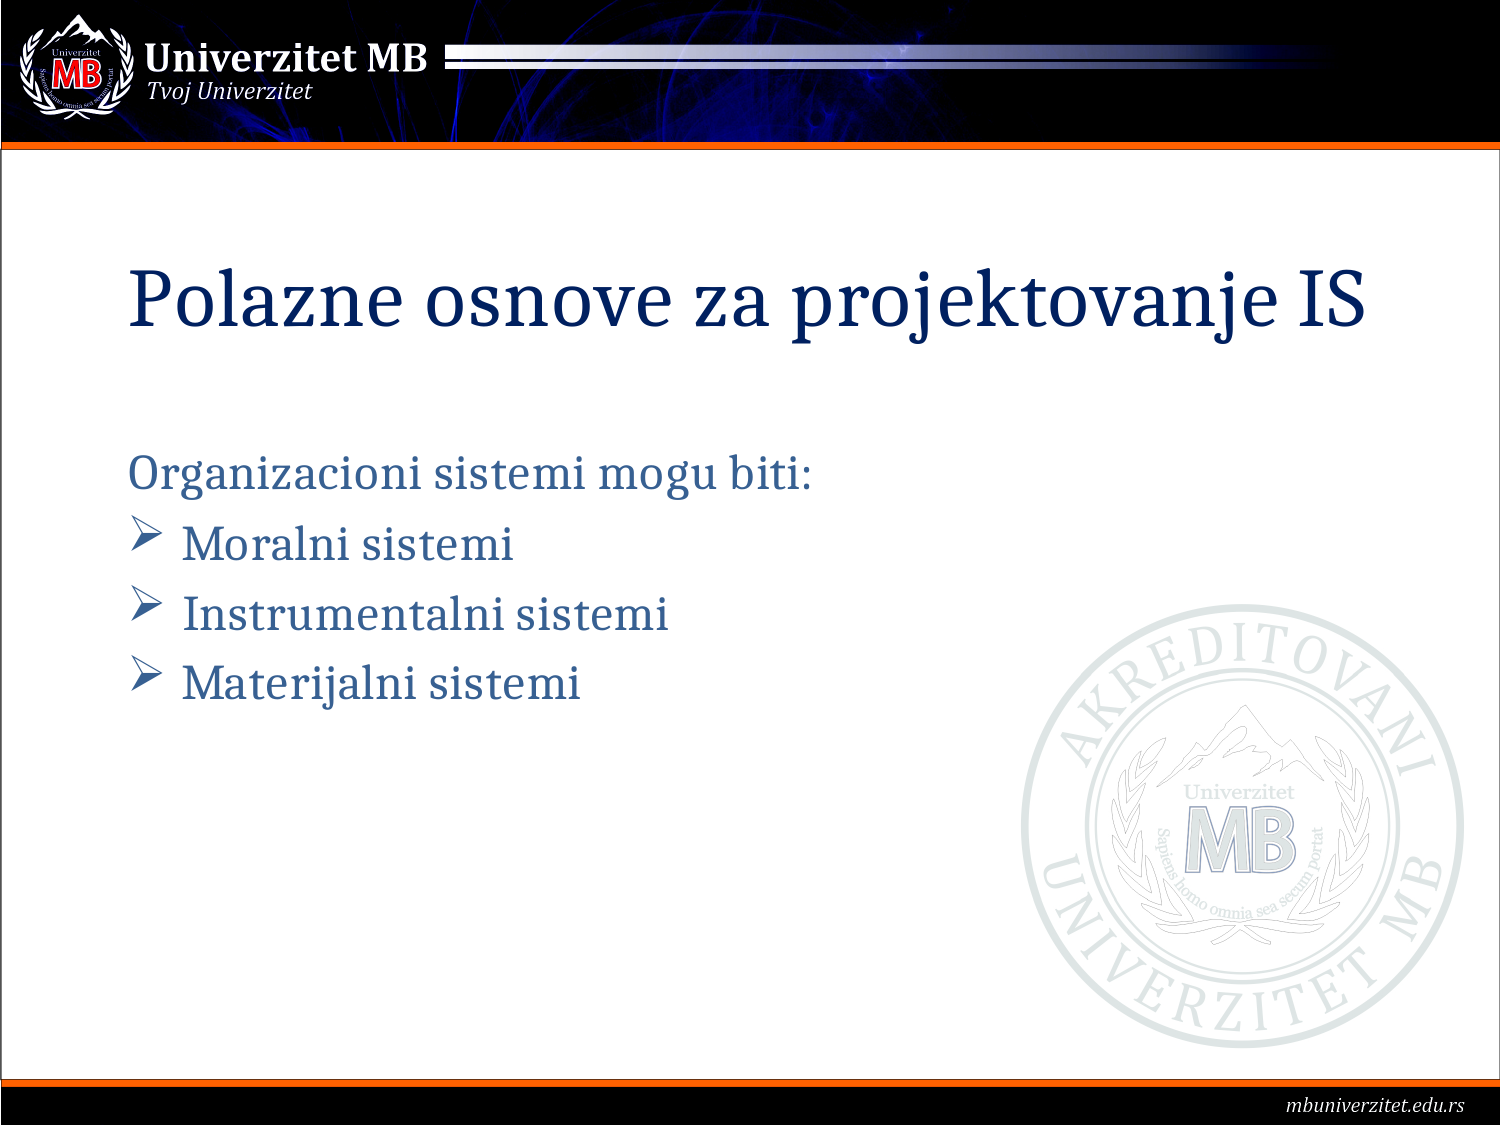

# Polazne osnove za projektovanje IS
Organizacioni sistemi mogu biti:
Moralni sistemi
Instrumentalni sistemi
Materijalni sistemi